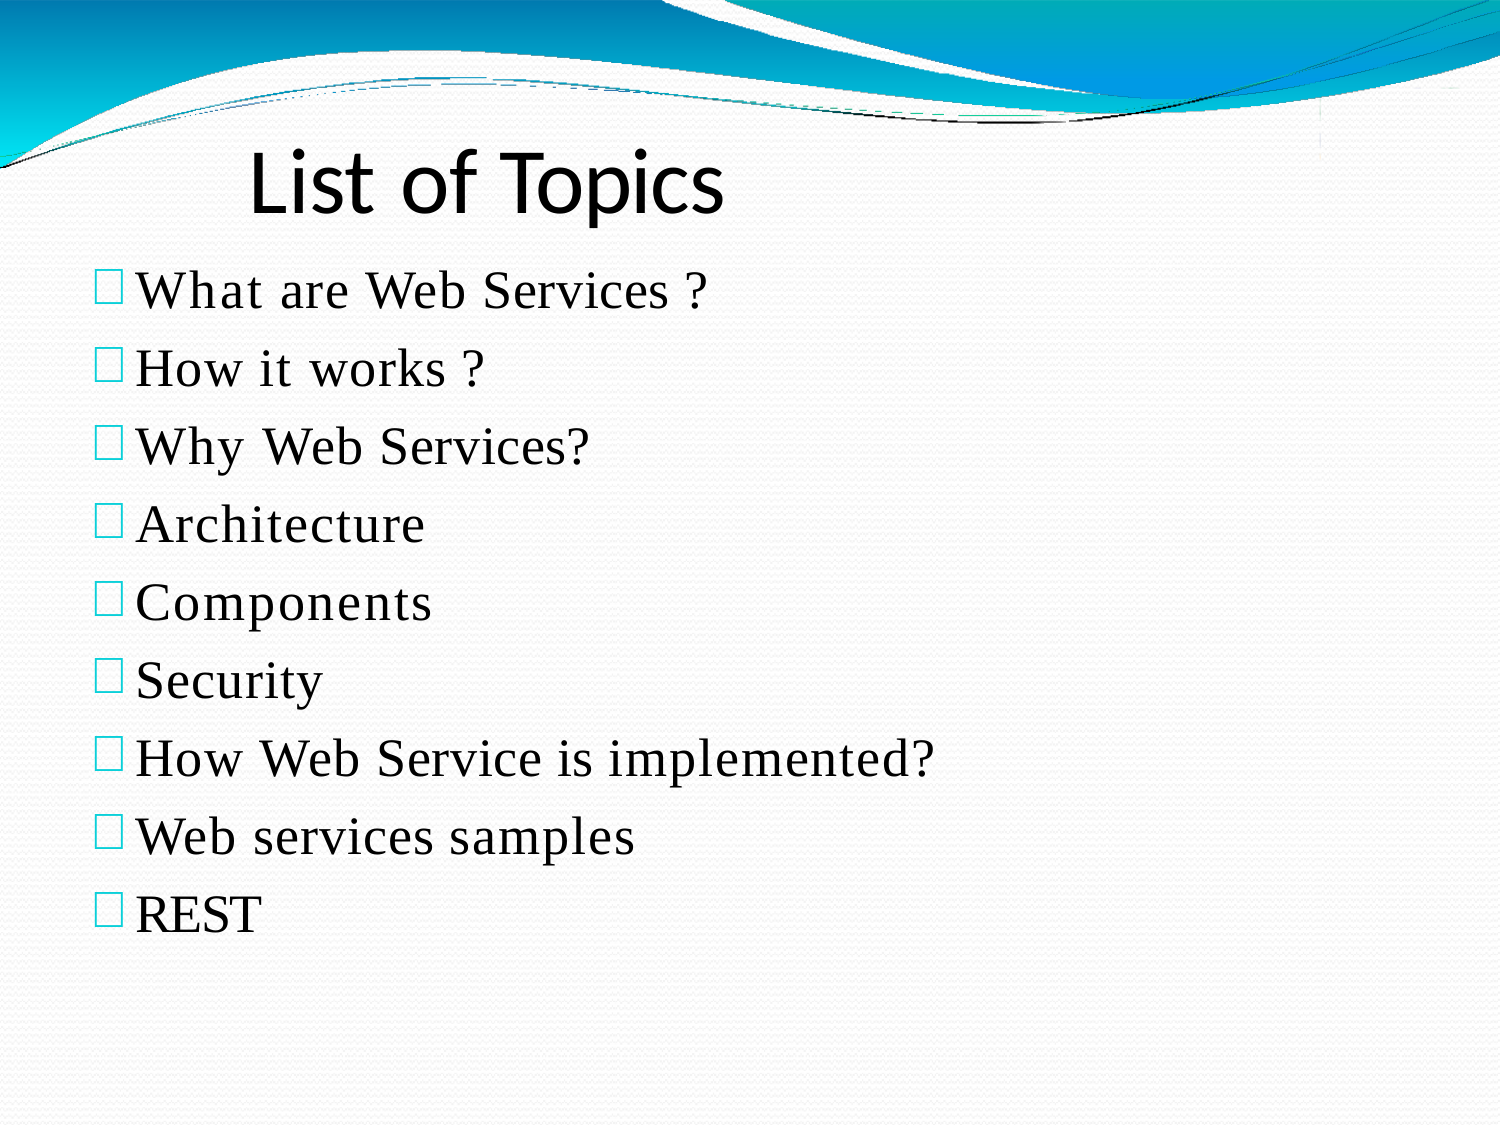

# List	of Topics
What are Web Services ?
How it works ?
Why Web Services?
Architecture
Components
Security
How Web Service is implemented?
Web services samples
REST